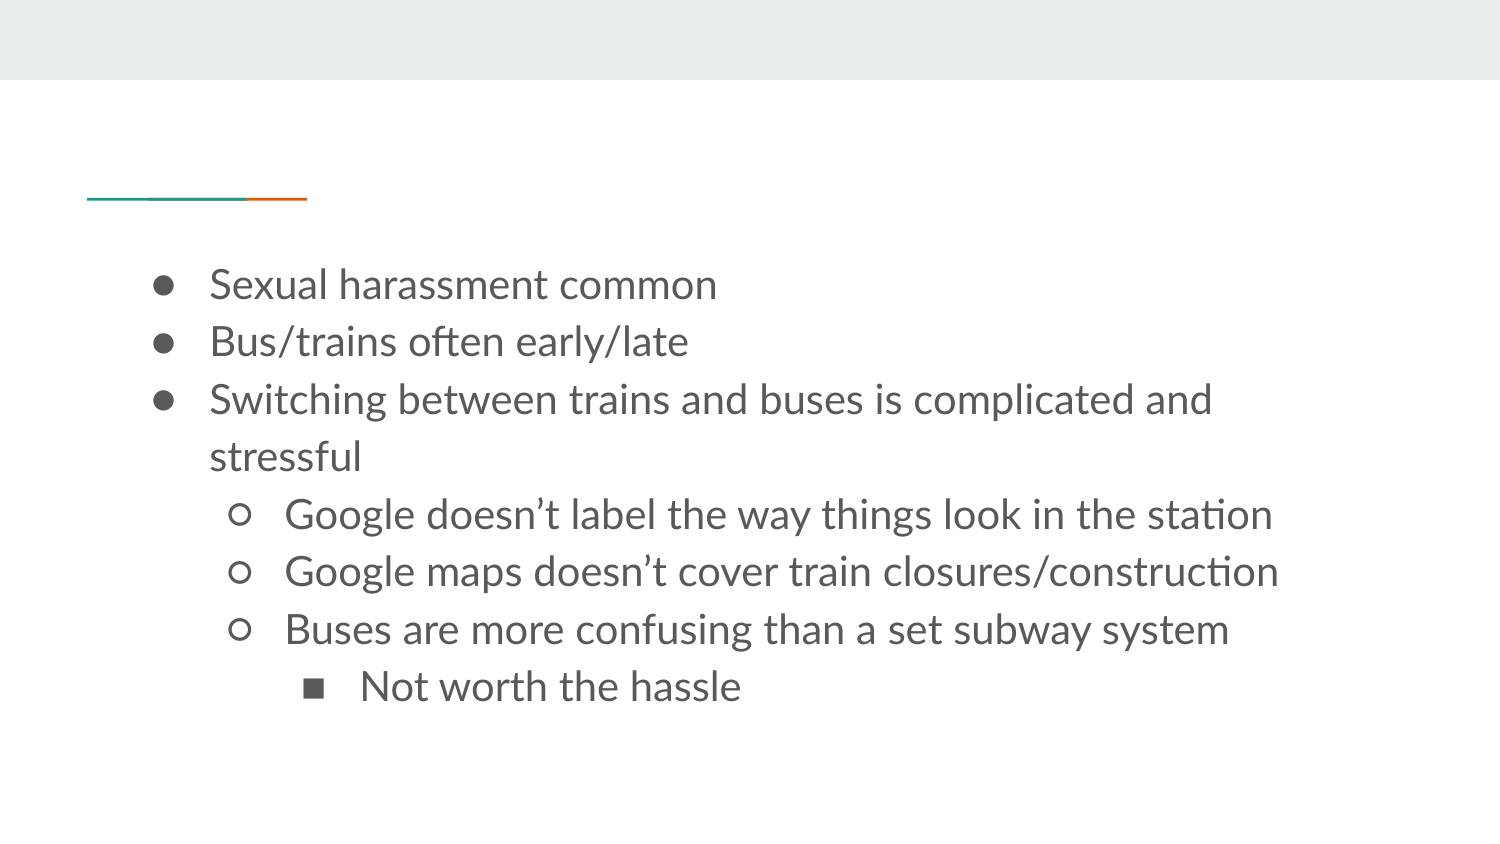

Sexual harassment common
Bus/trains often early/late
Switching between trains and buses is complicated and stressful
Google doesn’t label the way things look in the station
Google maps doesn’t cover train closures/construction
Buses are more confusing than a set subway system
Not worth the hassle